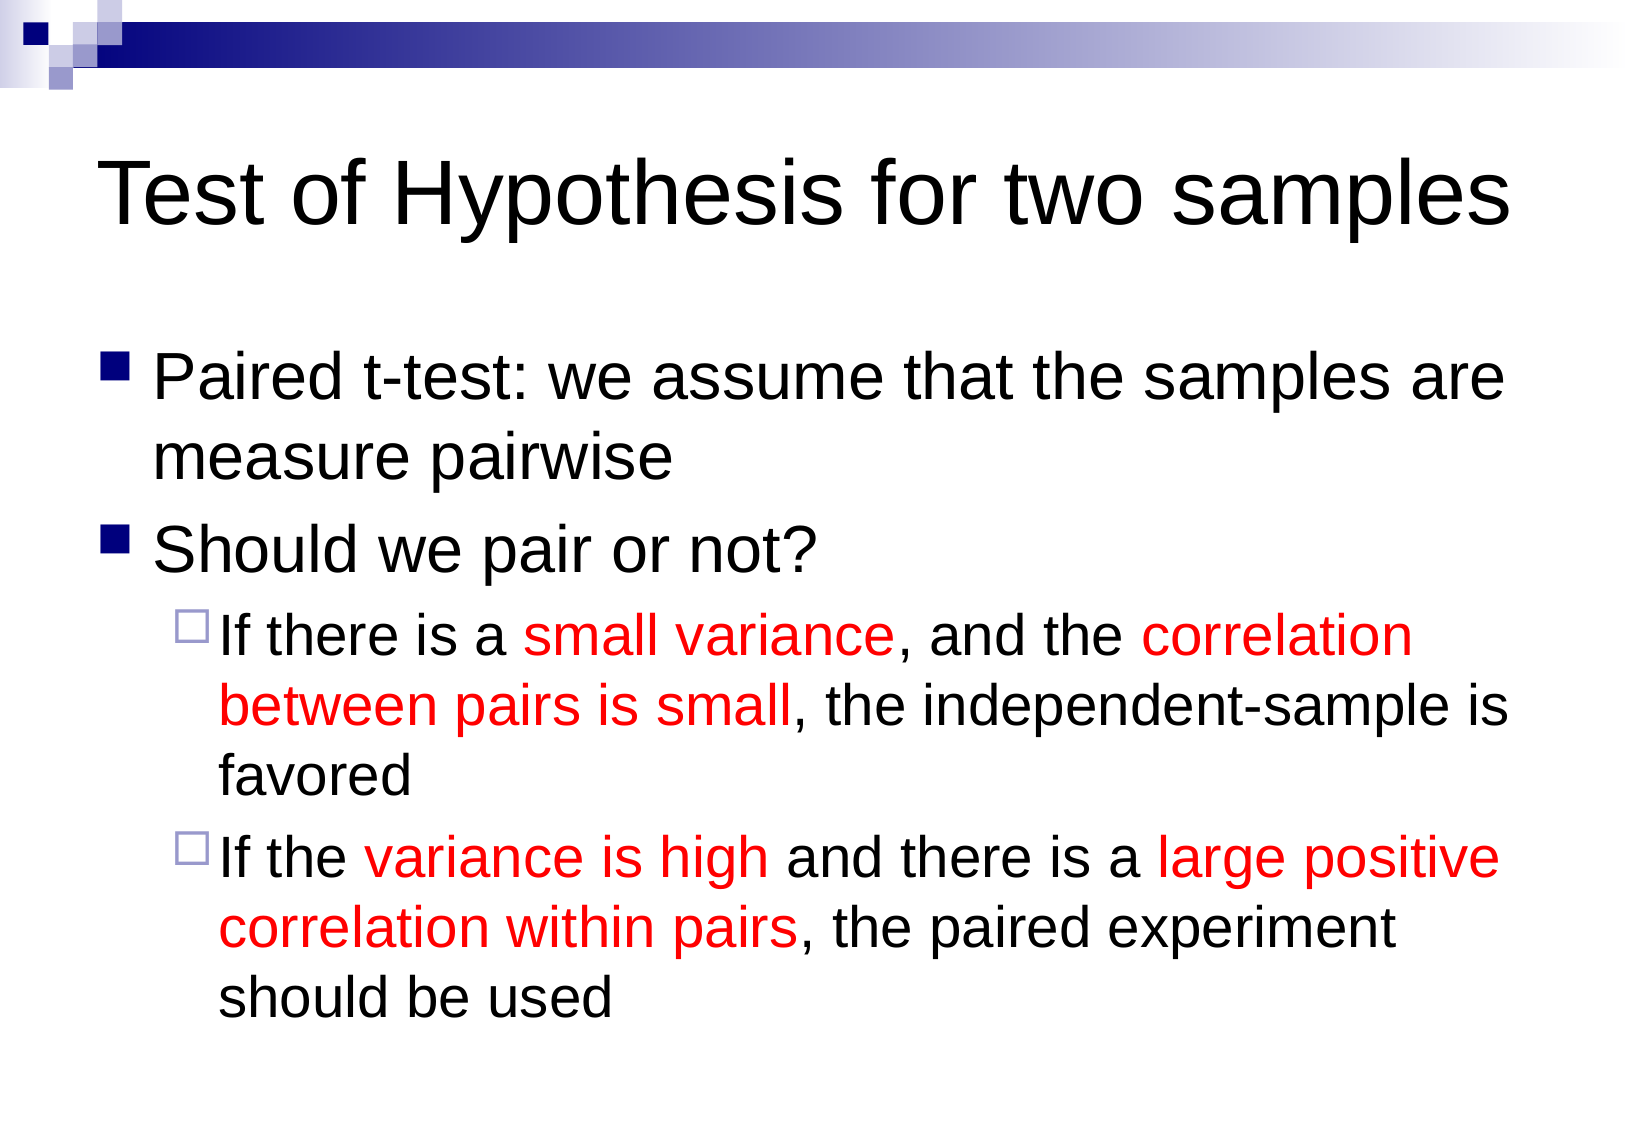

# Test of Hypothesis for two samples
Paired t-test: we assume that the samples are measure pairwise
Should we pair or not?
If there is a small variance, and the correlation between pairs is small, the independent-sample is favored
If the variance is high and there is a large positive correlation within pairs, the paired experiment should be used